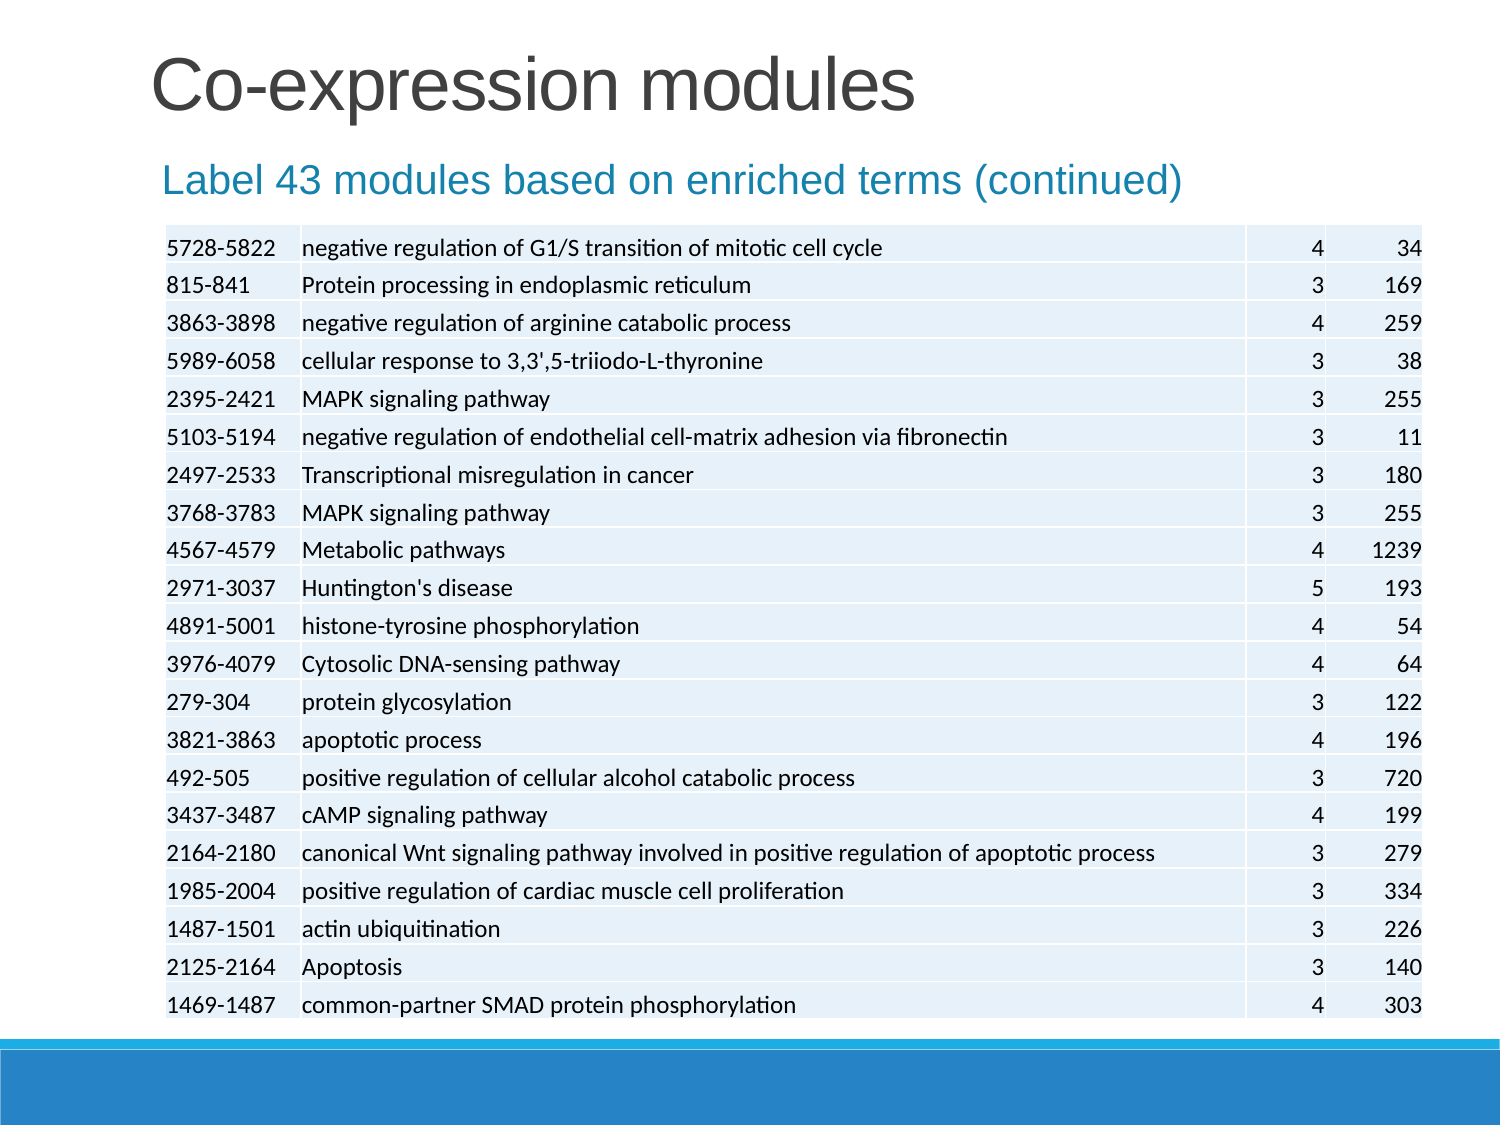

Co-expression modules
Label 43 modules based on enriched terms (continued)
| 5728-5822 | negative regulation of G1/S transition of mitotic cell cycle | 4 | 34 |
| --- | --- | --- | --- |
| 815-841 | Protein processing in endoplasmic reticulum | 3 | 169 |
| 3863-3898 | negative regulation of arginine catabolic process | 4 | 259 |
| 5989-6058 | cellular response to 3,3',5-triiodo-L-thyronine | 3 | 38 |
| 2395-2421 | MAPK signaling pathway | 3 | 255 |
| 5103-5194 | negative regulation of endothelial cell-matrix adhesion via fibronectin | 3 | 11 |
| 2497-2533 | Transcriptional misregulation in cancer | 3 | 180 |
| 3768-3783 | MAPK signaling pathway | 3 | 255 |
| 4567-4579 | Metabolic pathways | 4 | 1239 |
| 2971-3037 | Huntington's disease | 5 | 193 |
| 4891-5001 | histone-tyrosine phosphorylation | 4 | 54 |
| 3976-4079 | Cytosolic DNA-sensing pathway | 4 | 64 |
| 279-304 | protein glycosylation | 3 | 122 |
| 3821-3863 | apoptotic process | 4 | 196 |
| 492-505 | positive regulation of cellular alcohol catabolic process | 3 | 720 |
| 3437-3487 | cAMP signaling pathway | 4 | 199 |
| 2164-2180 | canonical Wnt signaling pathway involved in positive regulation of apoptotic process | 3 | 279 |
| 1985-2004 | positive regulation of cardiac muscle cell proliferation | 3 | 334 |
| 1487-1501 | actin ubiquitination | 3 | 226 |
| 2125-2164 | Apoptosis | 3 | 140 |
| 1469-1487 | common-partner SMAD protein phosphorylation | 4 | 303 |